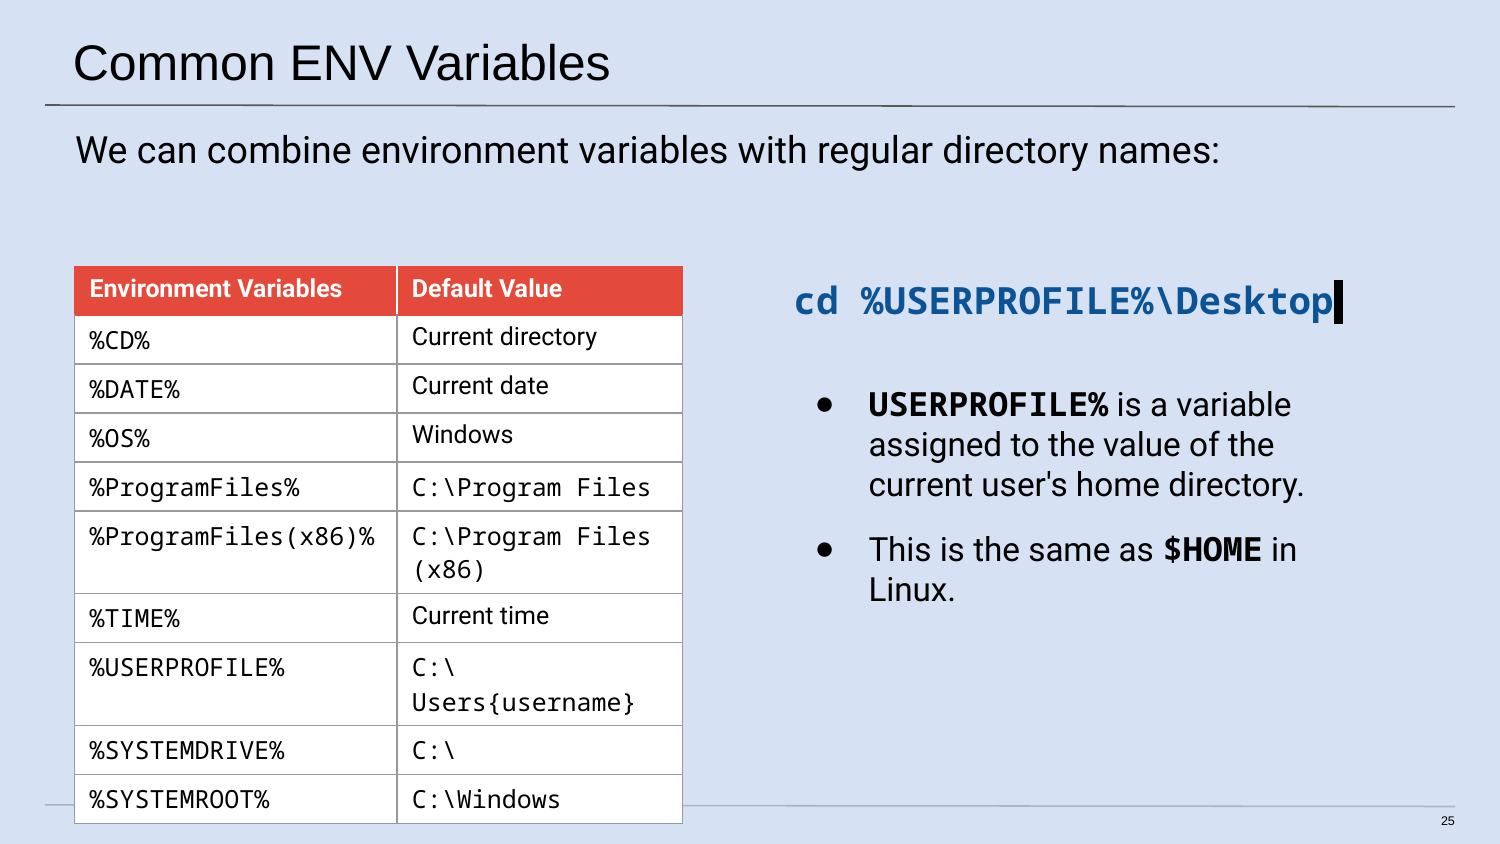

# Common ENV Variables
We can combine environment variables with regular directory names:

| Environment Variables | Default Value |
| --- | --- |
| %CD% | Current directory |
| %DATE% | Current date |
| %OS% | Windows |
| %ProgramFiles% | C:\Program Files |
| %ProgramFiles(x86)% | C:\Program Files (x86) |
| %TIME% | Current time |
| %USERPROFILE% | C:\Users{username} |
| %SYSTEMDRIVE% | C:\ |
| %SYSTEMROOT% | C:\Windows |
cd %USERPROFILE%\Desktop
USERPROFILE% is a variable assigned to the value of the current user's home directory.
This is the same as $HOME in Linux.
25